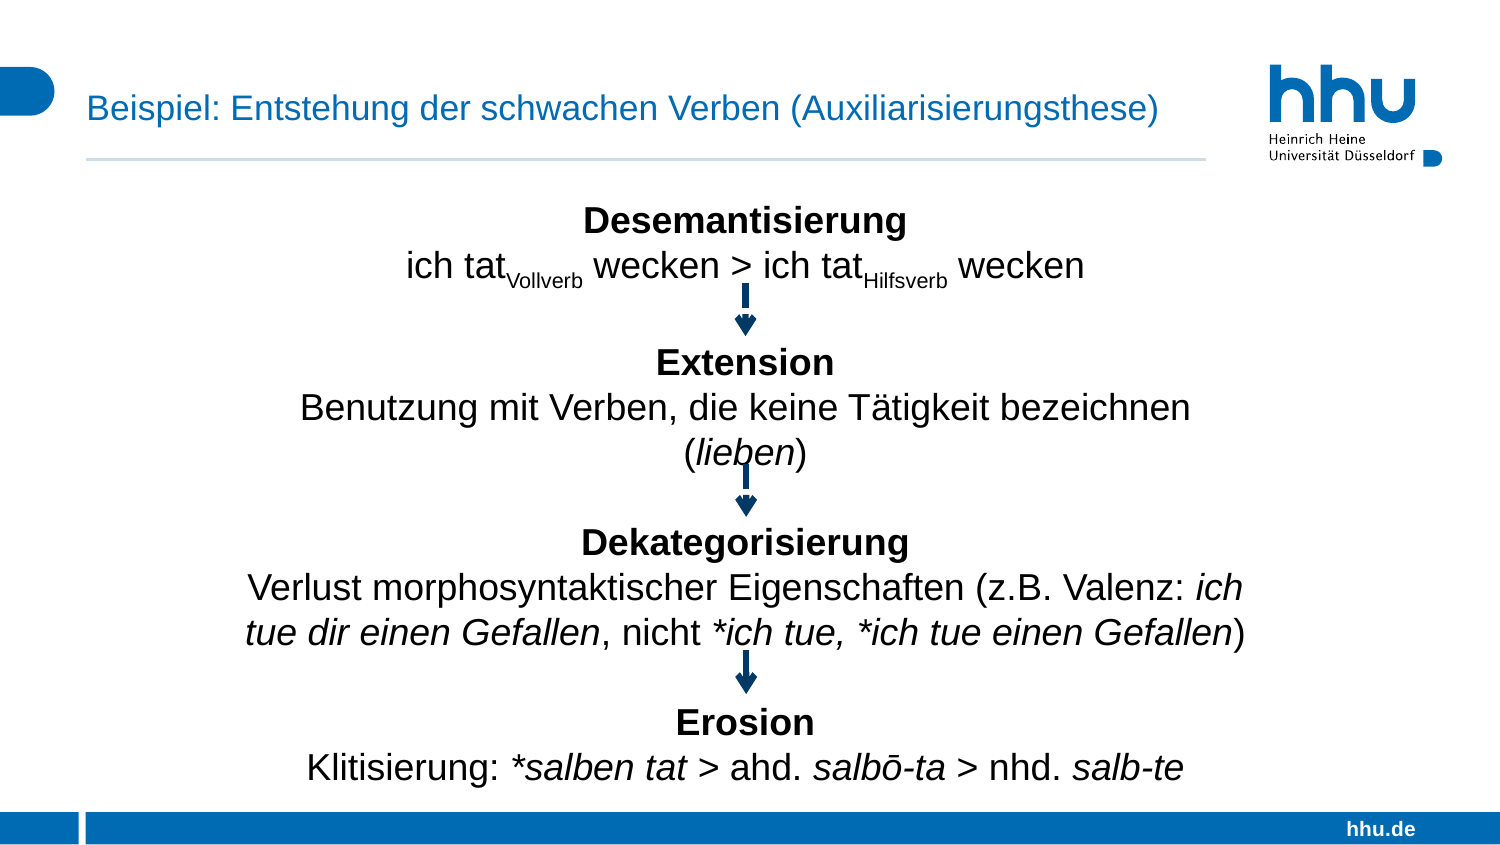

# Beispiel: Entstehung der schwachen Verben (Auxiliarisierungsthese)

Desemantisierung
ich tatVollverb wecken > ich tatHilfsverb wecken

Extension
Benutzung mit Verben, die keine Tätigkeit bezeichnen (lieben)

Dekategorisierung
Verlust morphosyntaktischer Eigenschaften (z.B. Valenz: ich tue dir einen Gefallen, nicht *ich tue, *ich tue einen Gefallen)

Erosion
Klitisierung: *salben tat > ahd. salbō-ta > nhd. salb-te